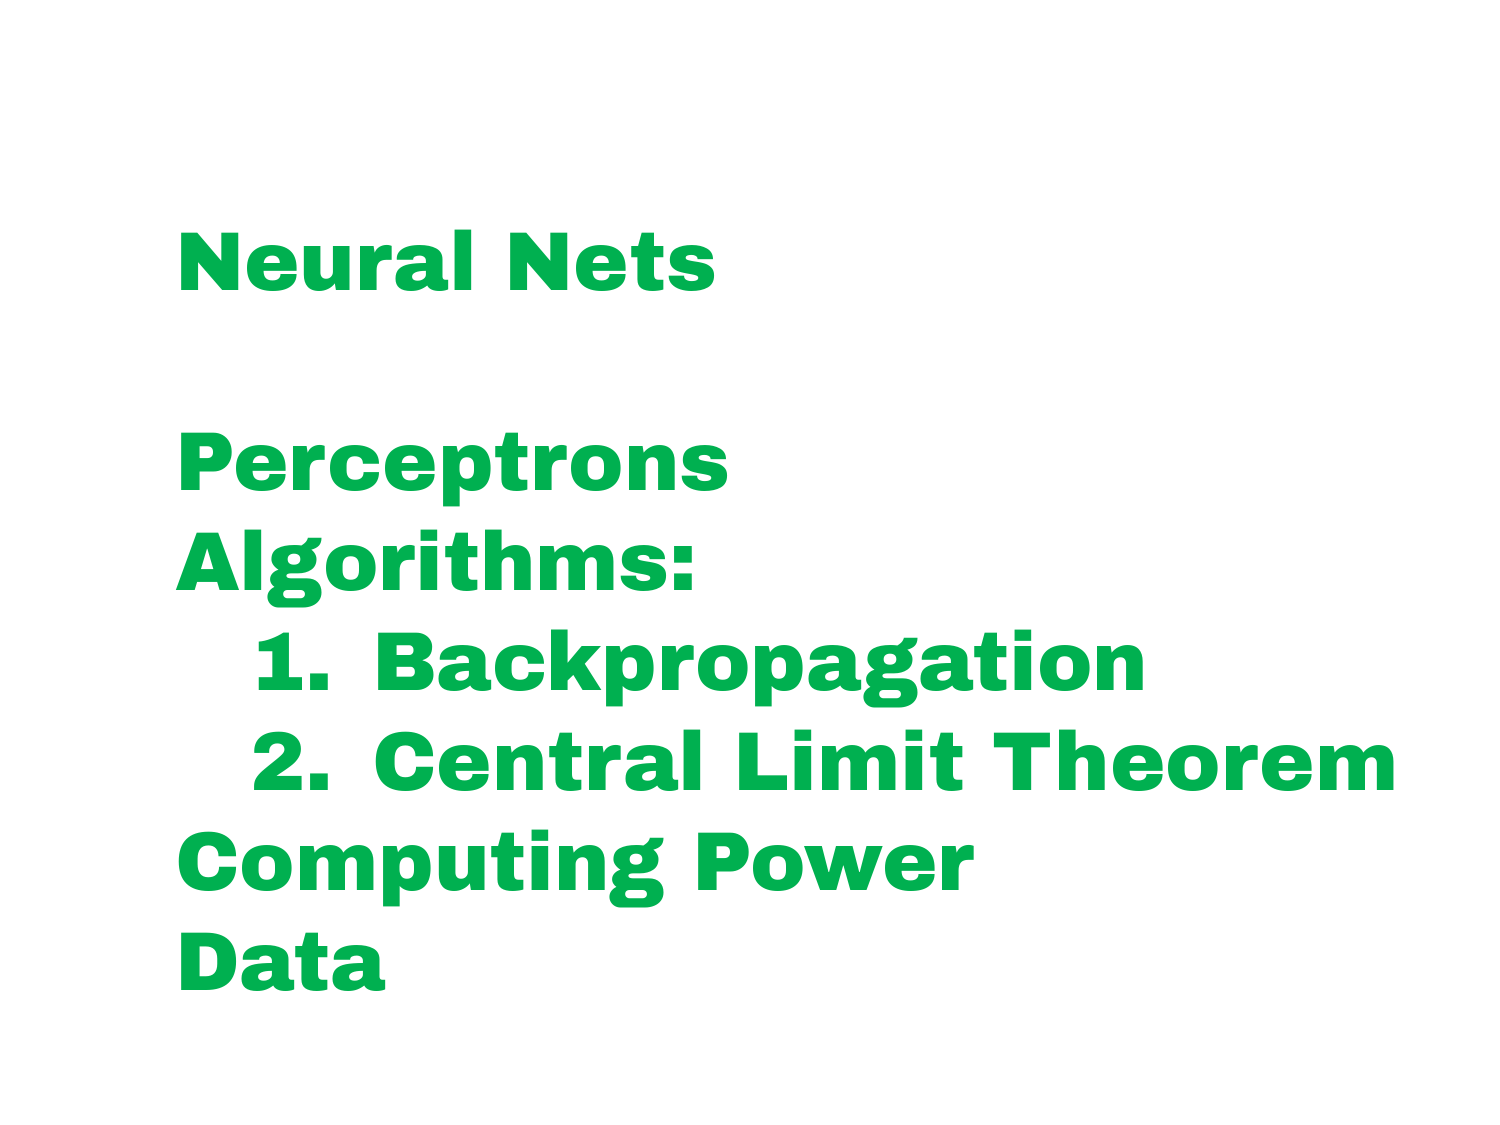

Neural Nets

Perceptrons
Algorithms:
Backpropagation
Central Limit Theorem
Computing Power
Data